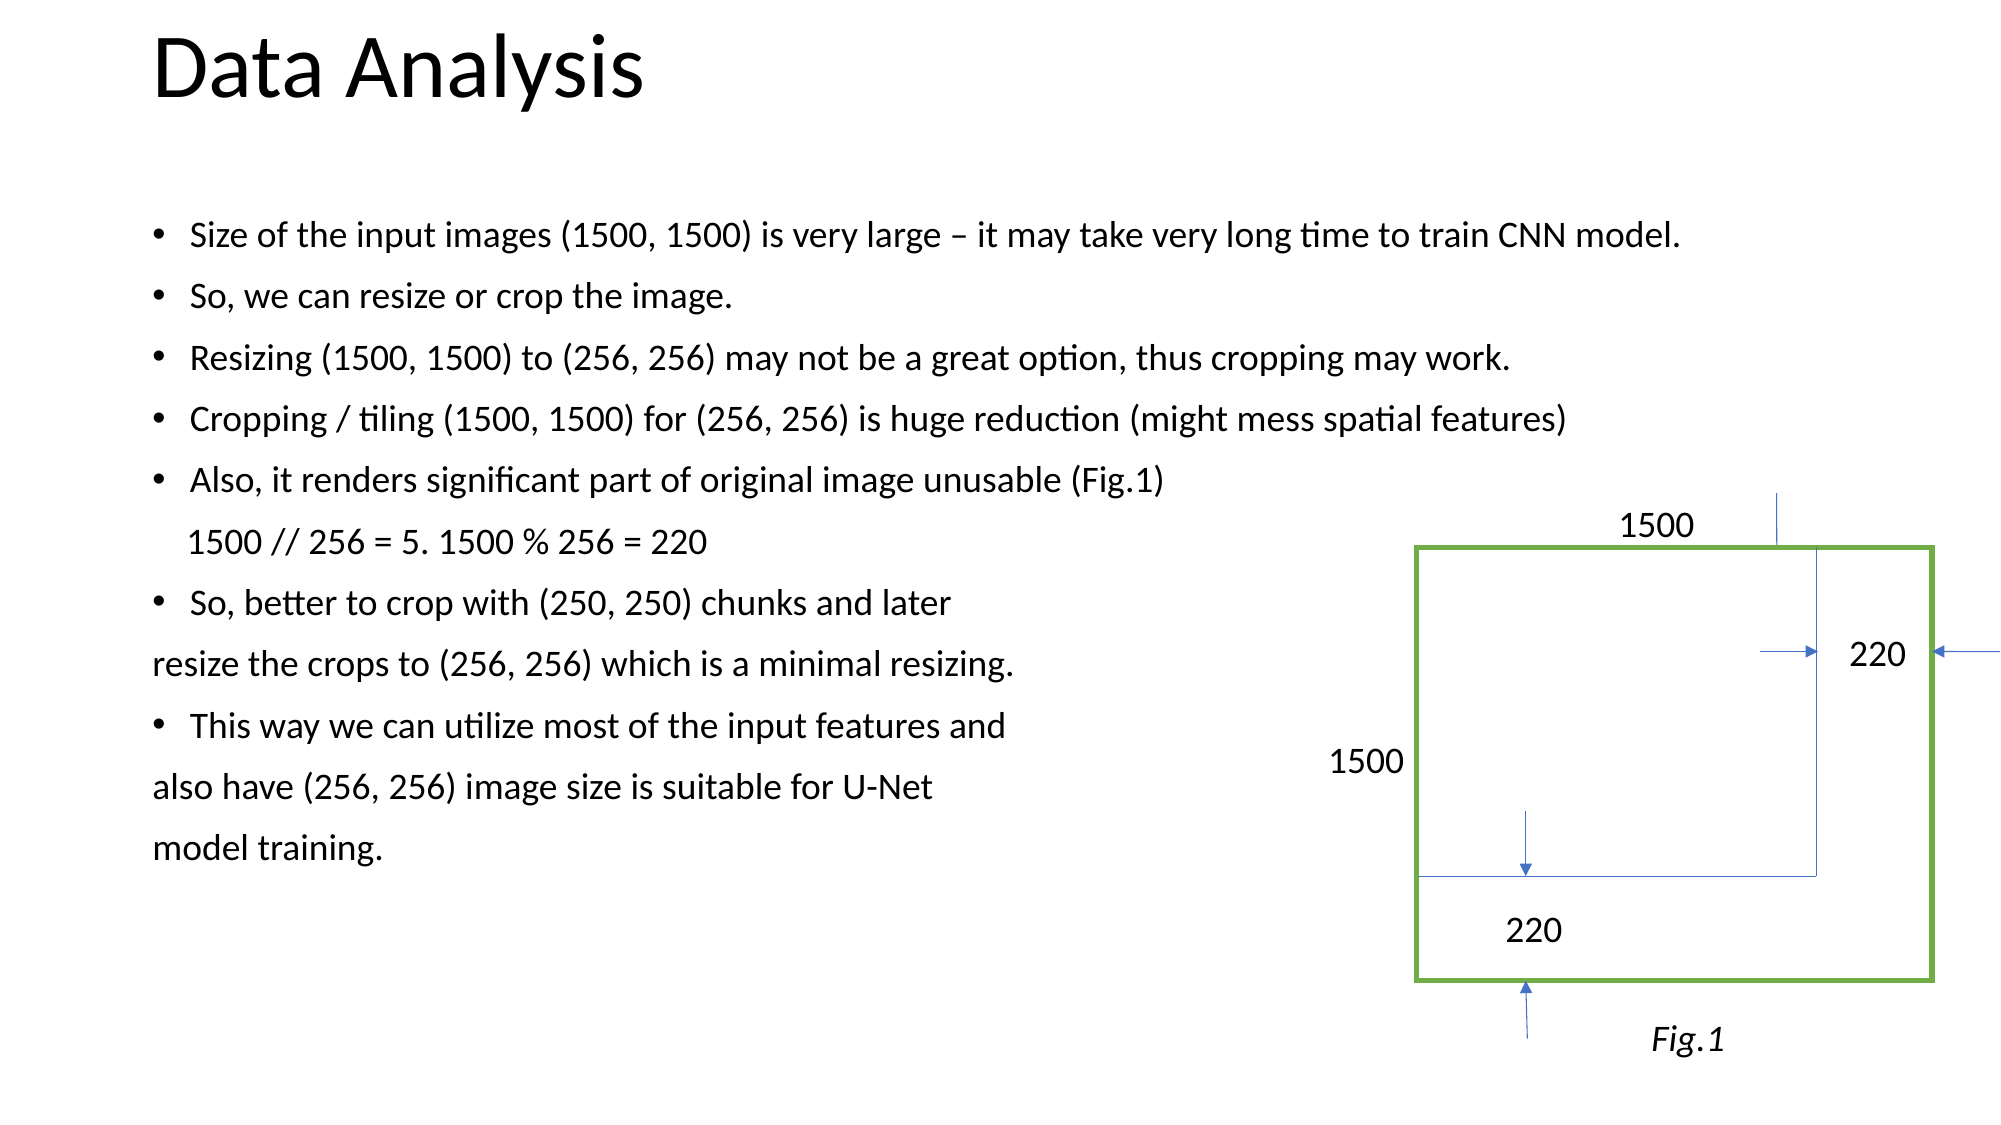

Data Analysis
Size of the input images (1500, 1500) is very large – it may take very long time to train CNN model.
So, we can resize or crop the image.
Resizing (1500, 1500) to (256, 256) may not be a great option, thus cropping may work.
Cropping / tiling (1500, 1500) for (256, 256) is huge reduction (might mess spatial features)
Also, it renders significant part of original image unusable (Fig.1)
    1500 // 256 = 5. 1500 % 256 = 220
So, better to crop with (250, 250) chunks and later
resize the crops to (256, 256) which is a minimal resizing.
This way we can utilize most of the input features and
also have (256, 256) image size is suitable for U-Net
model training.

1500

220
1500
220
Fig.1